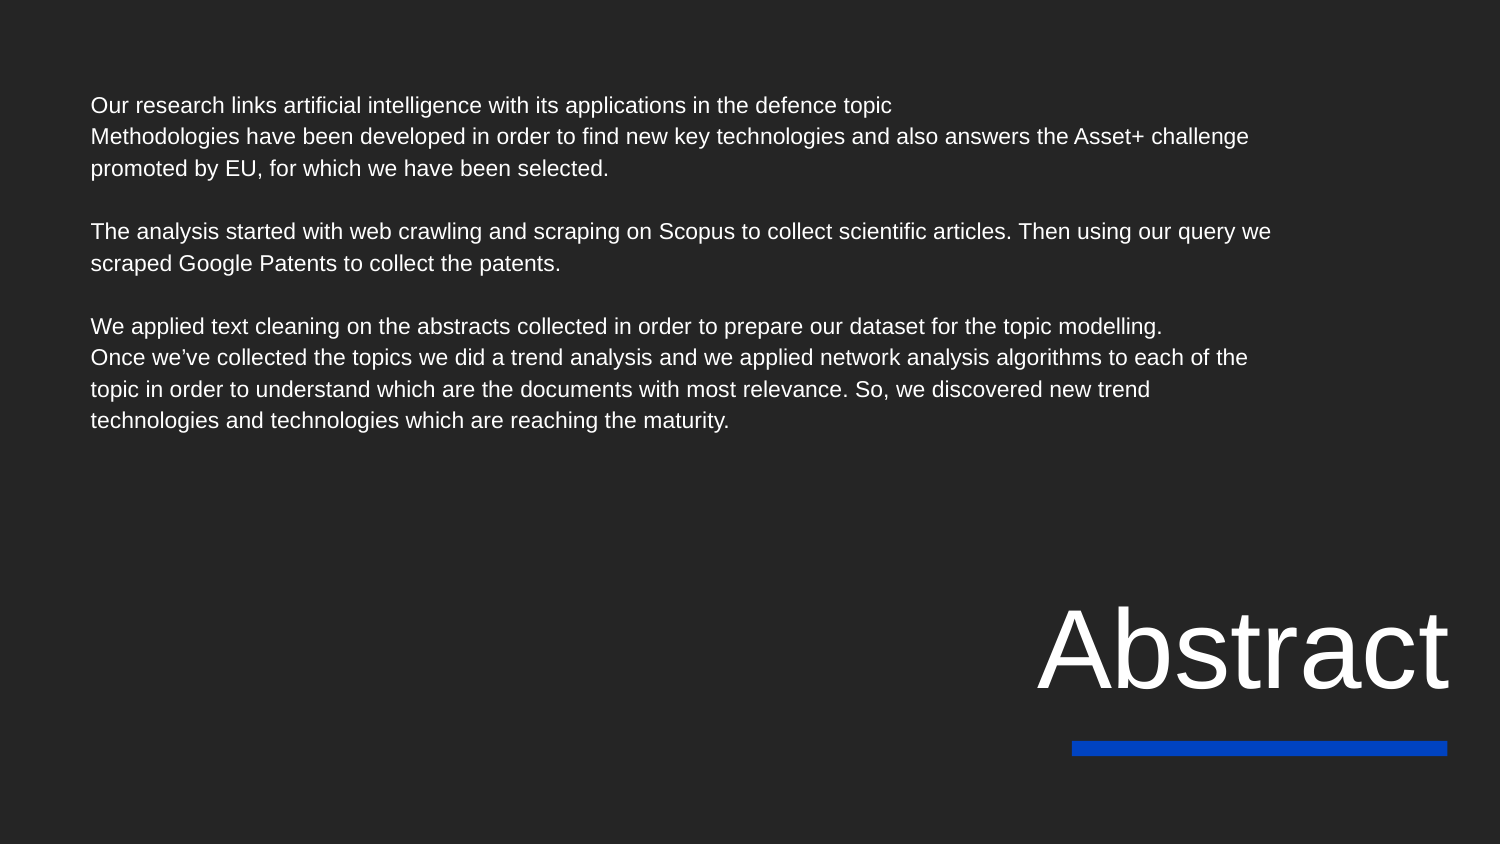

Our research links artificial intelligence with its applications in the defence topic
Methodologies have been developed in order to find new key technologies and also answers the Asset+ challenge promoted by EU, for which we have been selected.

The analysis started with web crawling and scraping on Scopus to collect scientific articles. Then using our query we scraped Google Patents to collect the patents.

We applied text cleaning on the abstracts collected in order to prepare our dataset for the topic modelling.
Once we’ve collected the topics we did a trend analysis and we applied network analysis algorithms to each of the topic in order to understand which are the documents with most relevance. So, we discovered new trend technologies and technologies which are reaching the maturity.
# Abstract